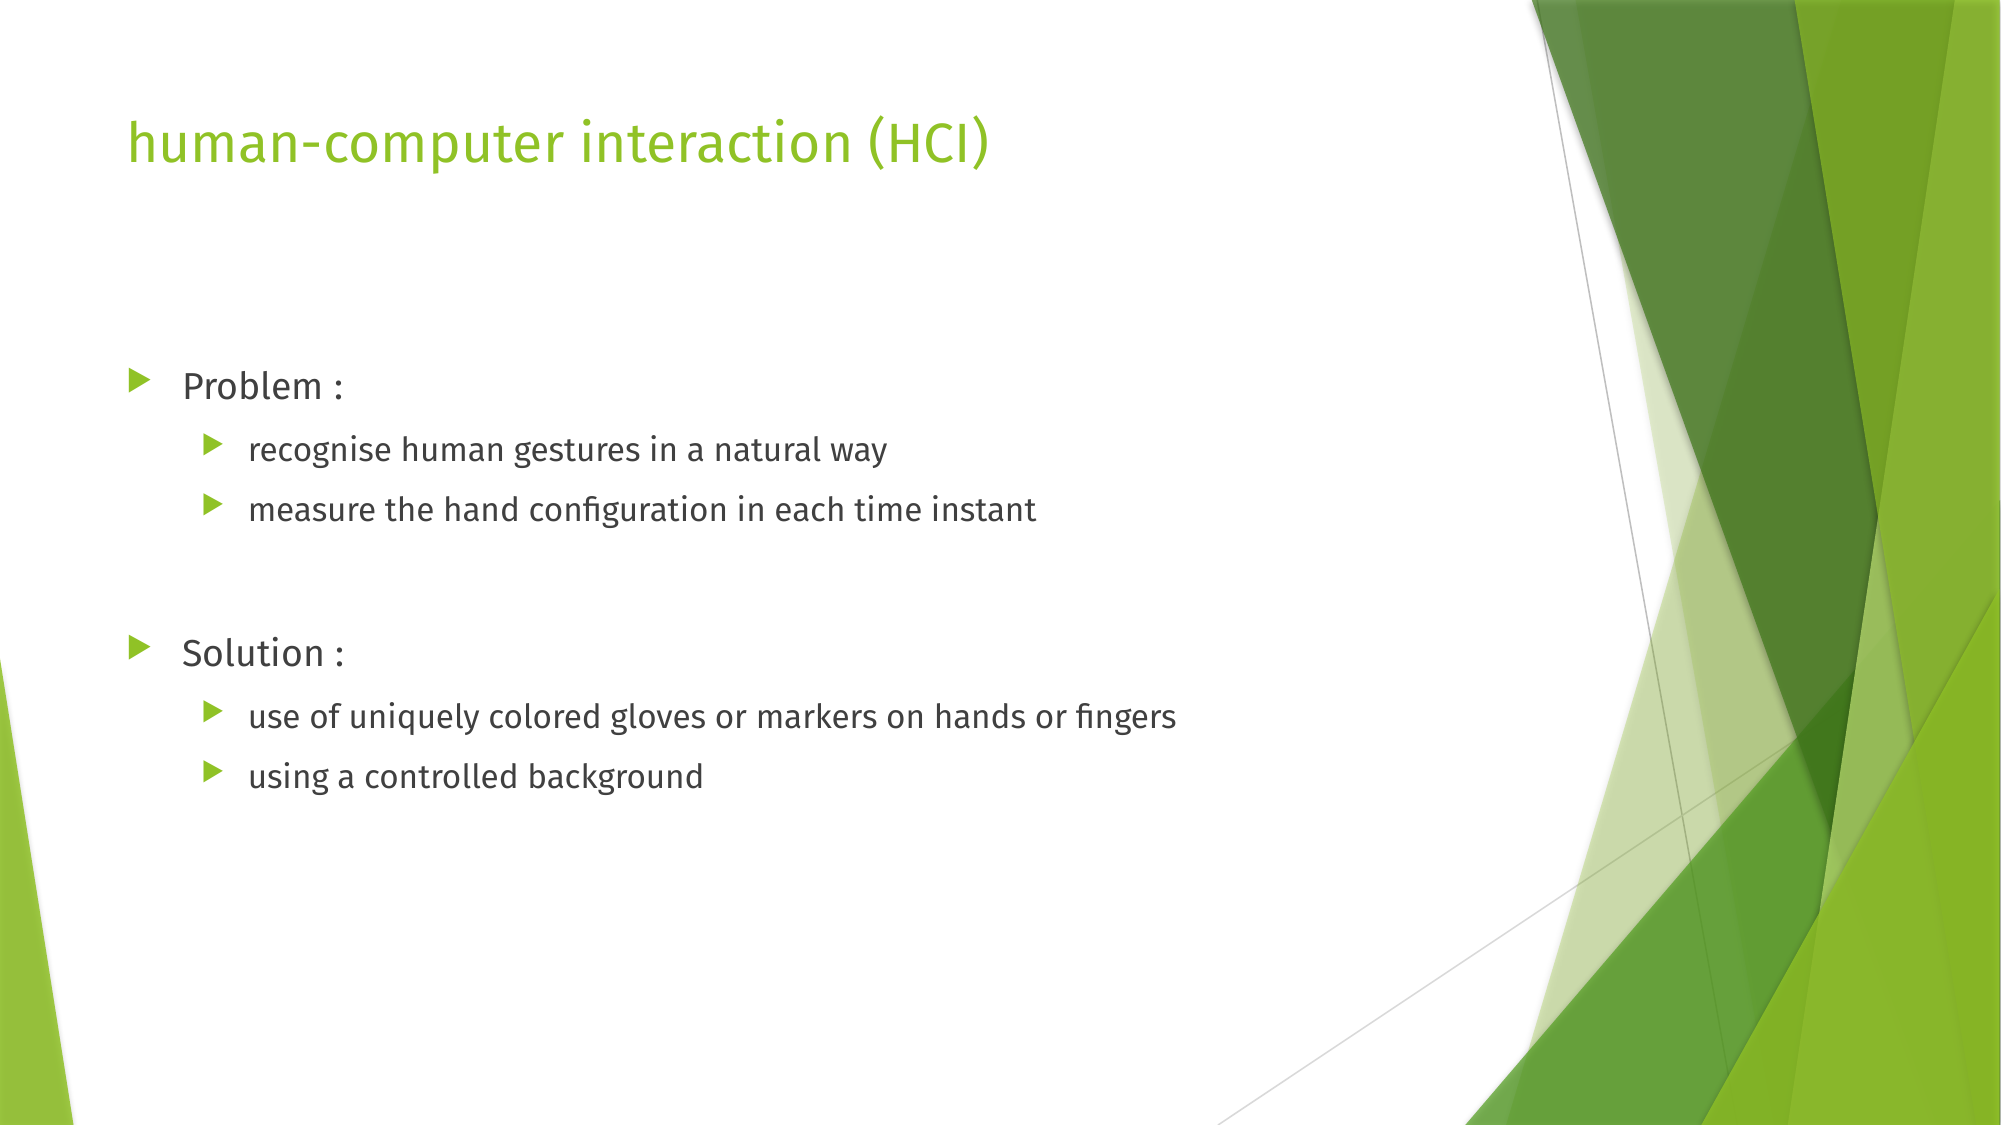

# human-computer interaction (HCI)
Problem :
recognise human gestures in a natural way
measure the hand configuration in each time instant
Solution :
use of uniquely colored gloves or markers on hands or fingers
using a controlled background